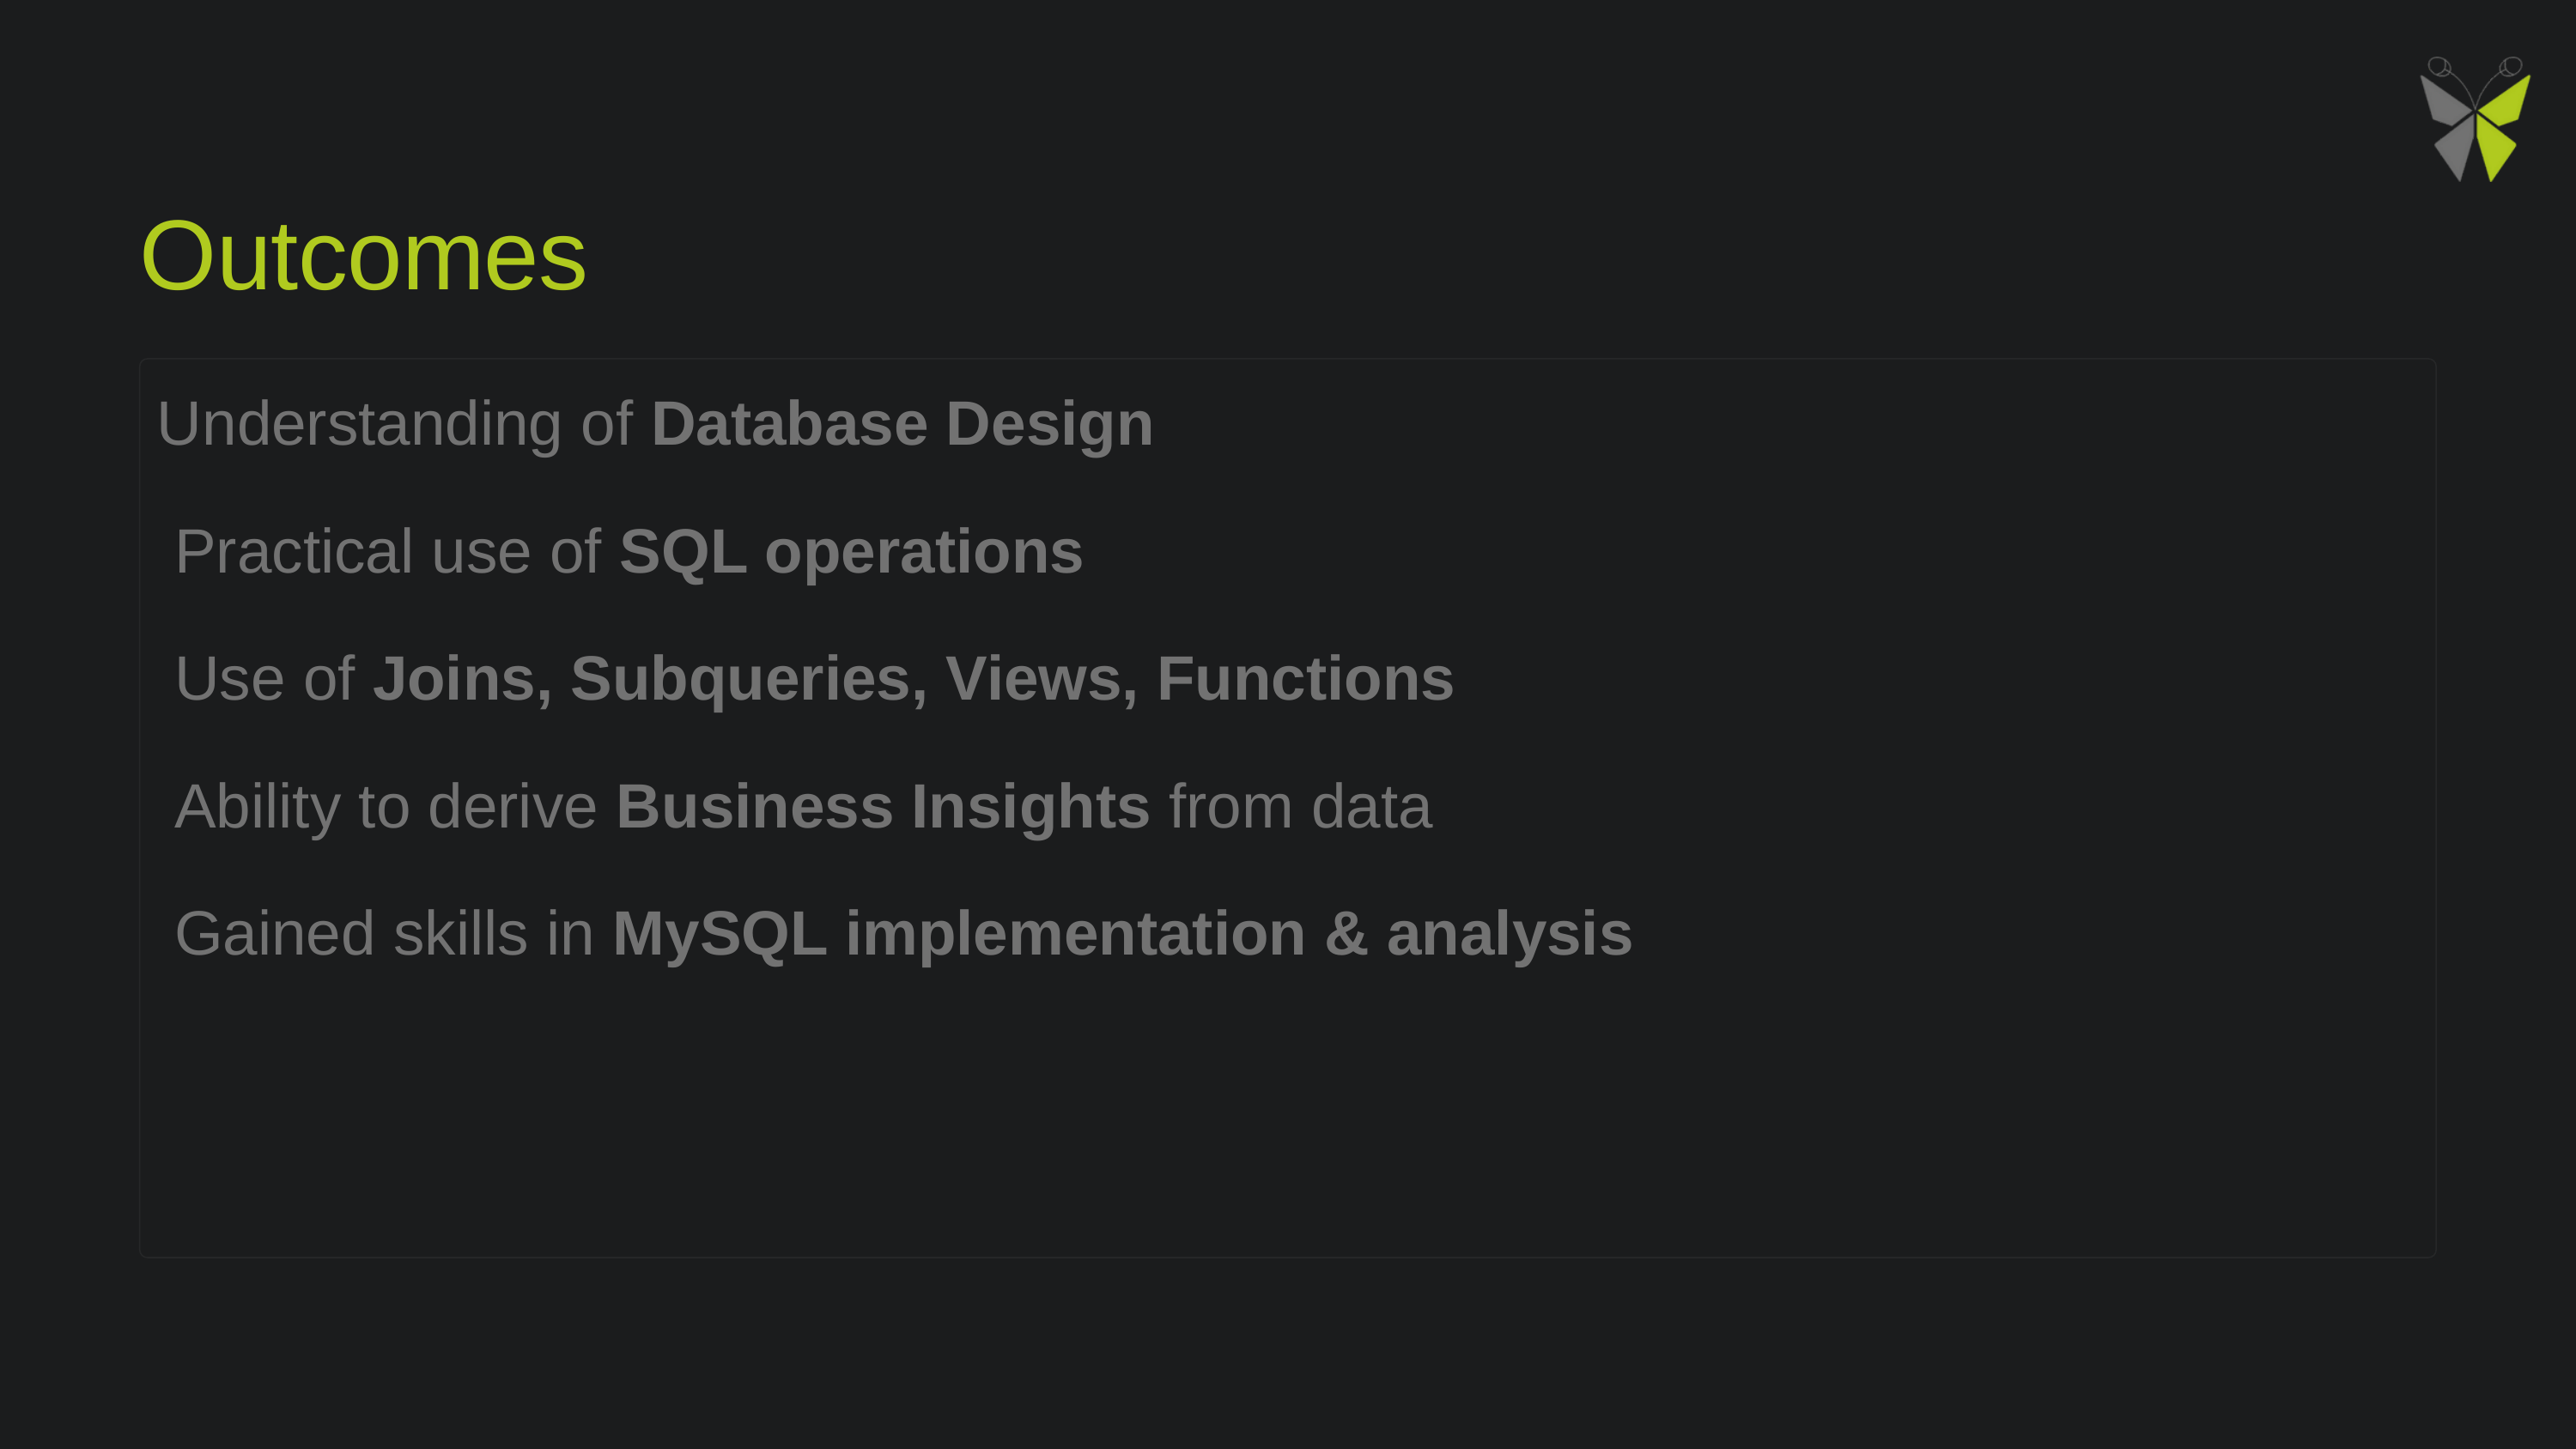

Outcomes

 Understanding of Database Design

  Practical use of SQL operations

  Use of Joins, Subqueries, Views, Functions

  Ability to derive Business Insights from data

  Gained skills in MySQL implementation & analysis